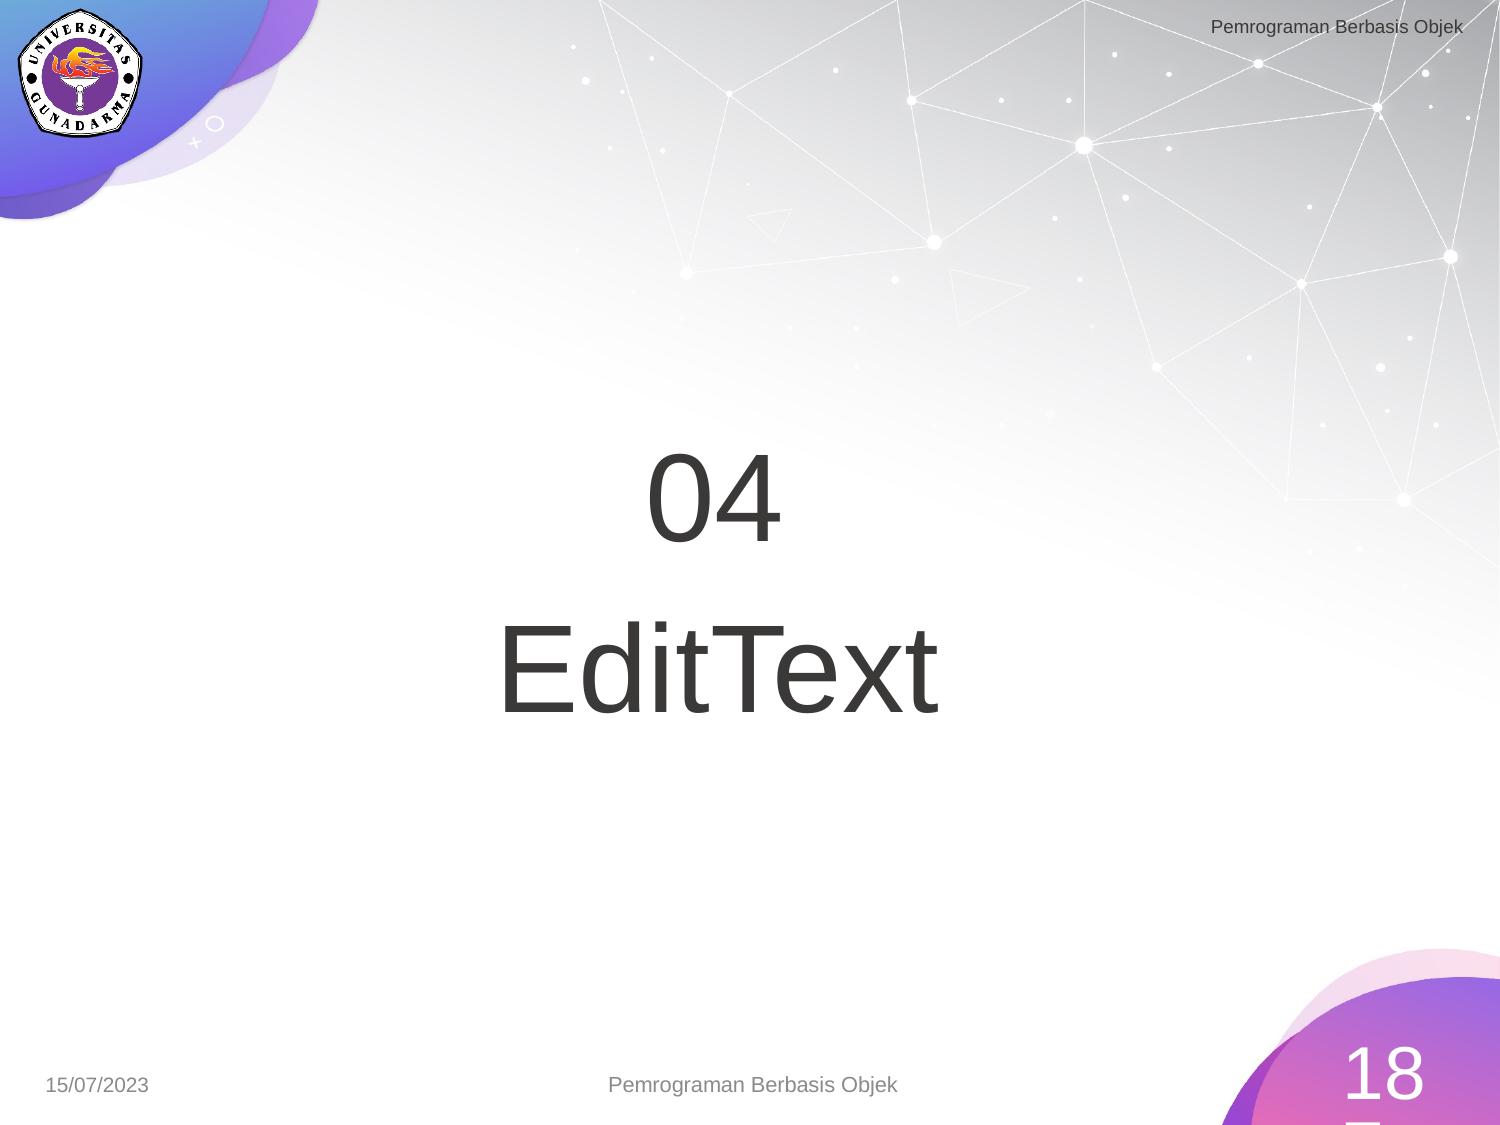

04
  			EditText
187
Pemrograman Berbasis Objek
15/07/2023